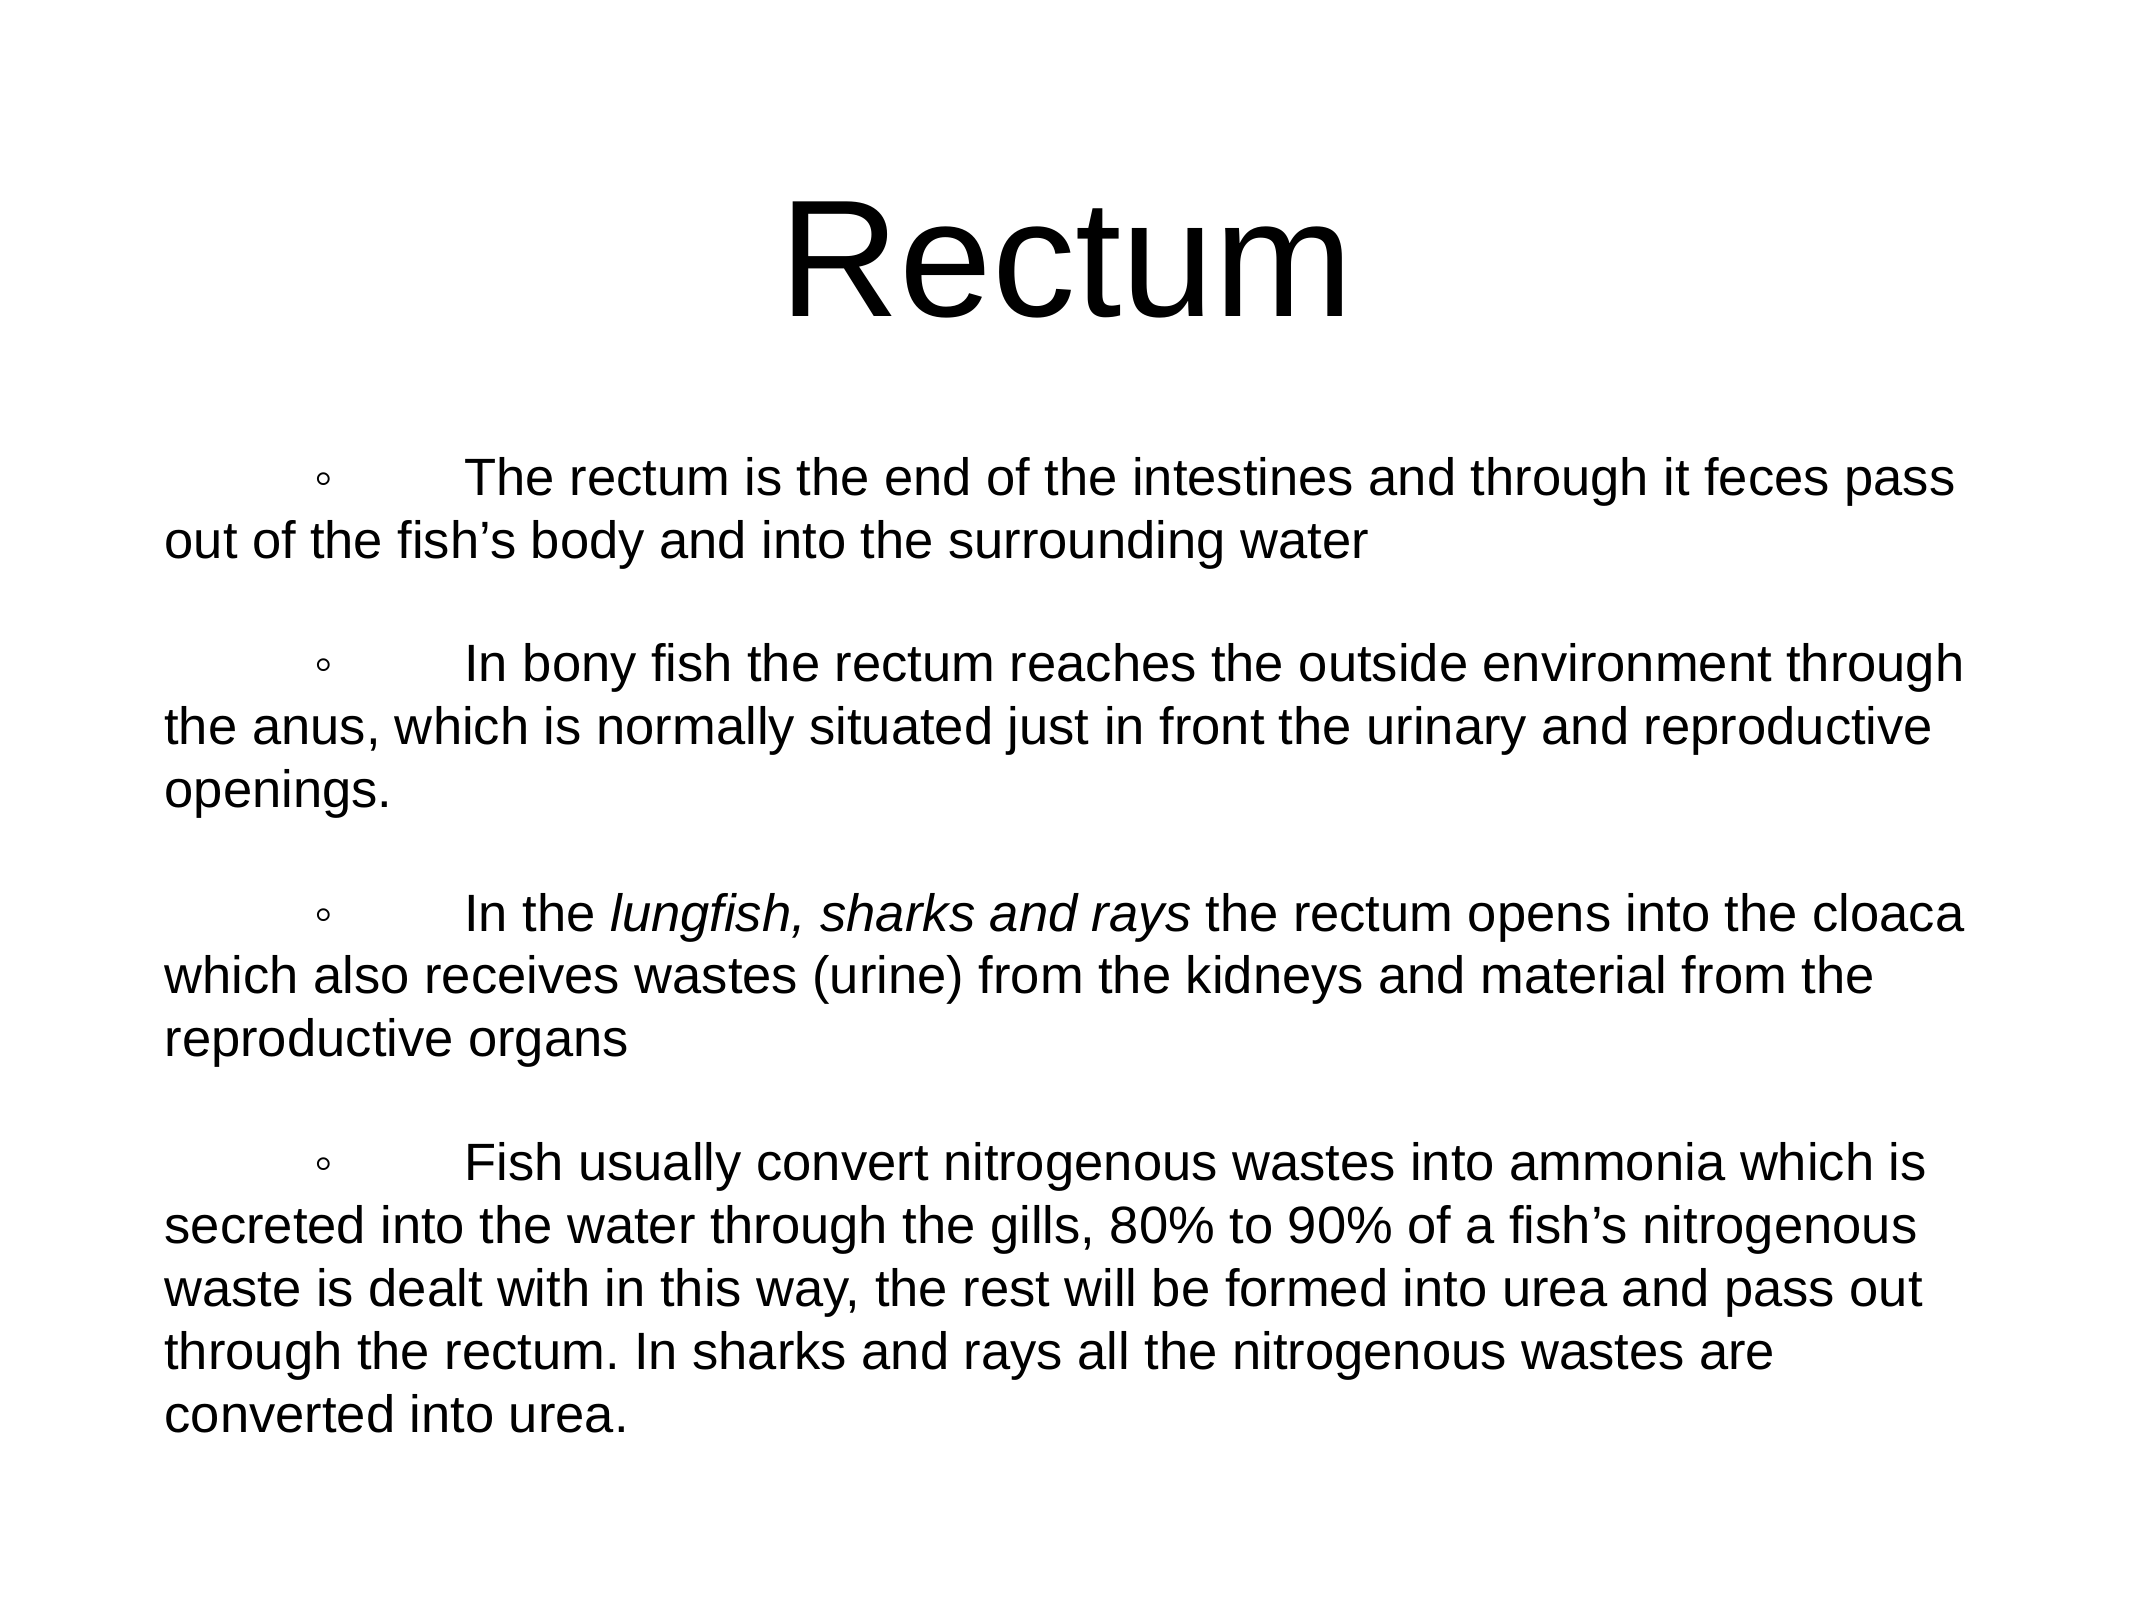

# Rectum
	◦	The rectum is the end of the intestines and through it feces pass out of the fish’s body and into the surrounding water
	◦	In bony fish the rectum reaches the outside environment through the anus, which is normally situated just in front the urinary and reproductive openings.
	◦	In the lungfish, sharks and rays the rectum opens into the cloaca which also receives wastes (urine) from the kidneys and material from the reproductive organs
	◦	Fish usually convert nitrogenous wastes into ammonia which is secreted into the water through the gills, 80% to 90% of a fish’s nitrogenous waste is dealt with in this way, the rest will be formed into urea and pass out through the rectum. In sharks and rays all the nitrogenous wastes are converted into urea.